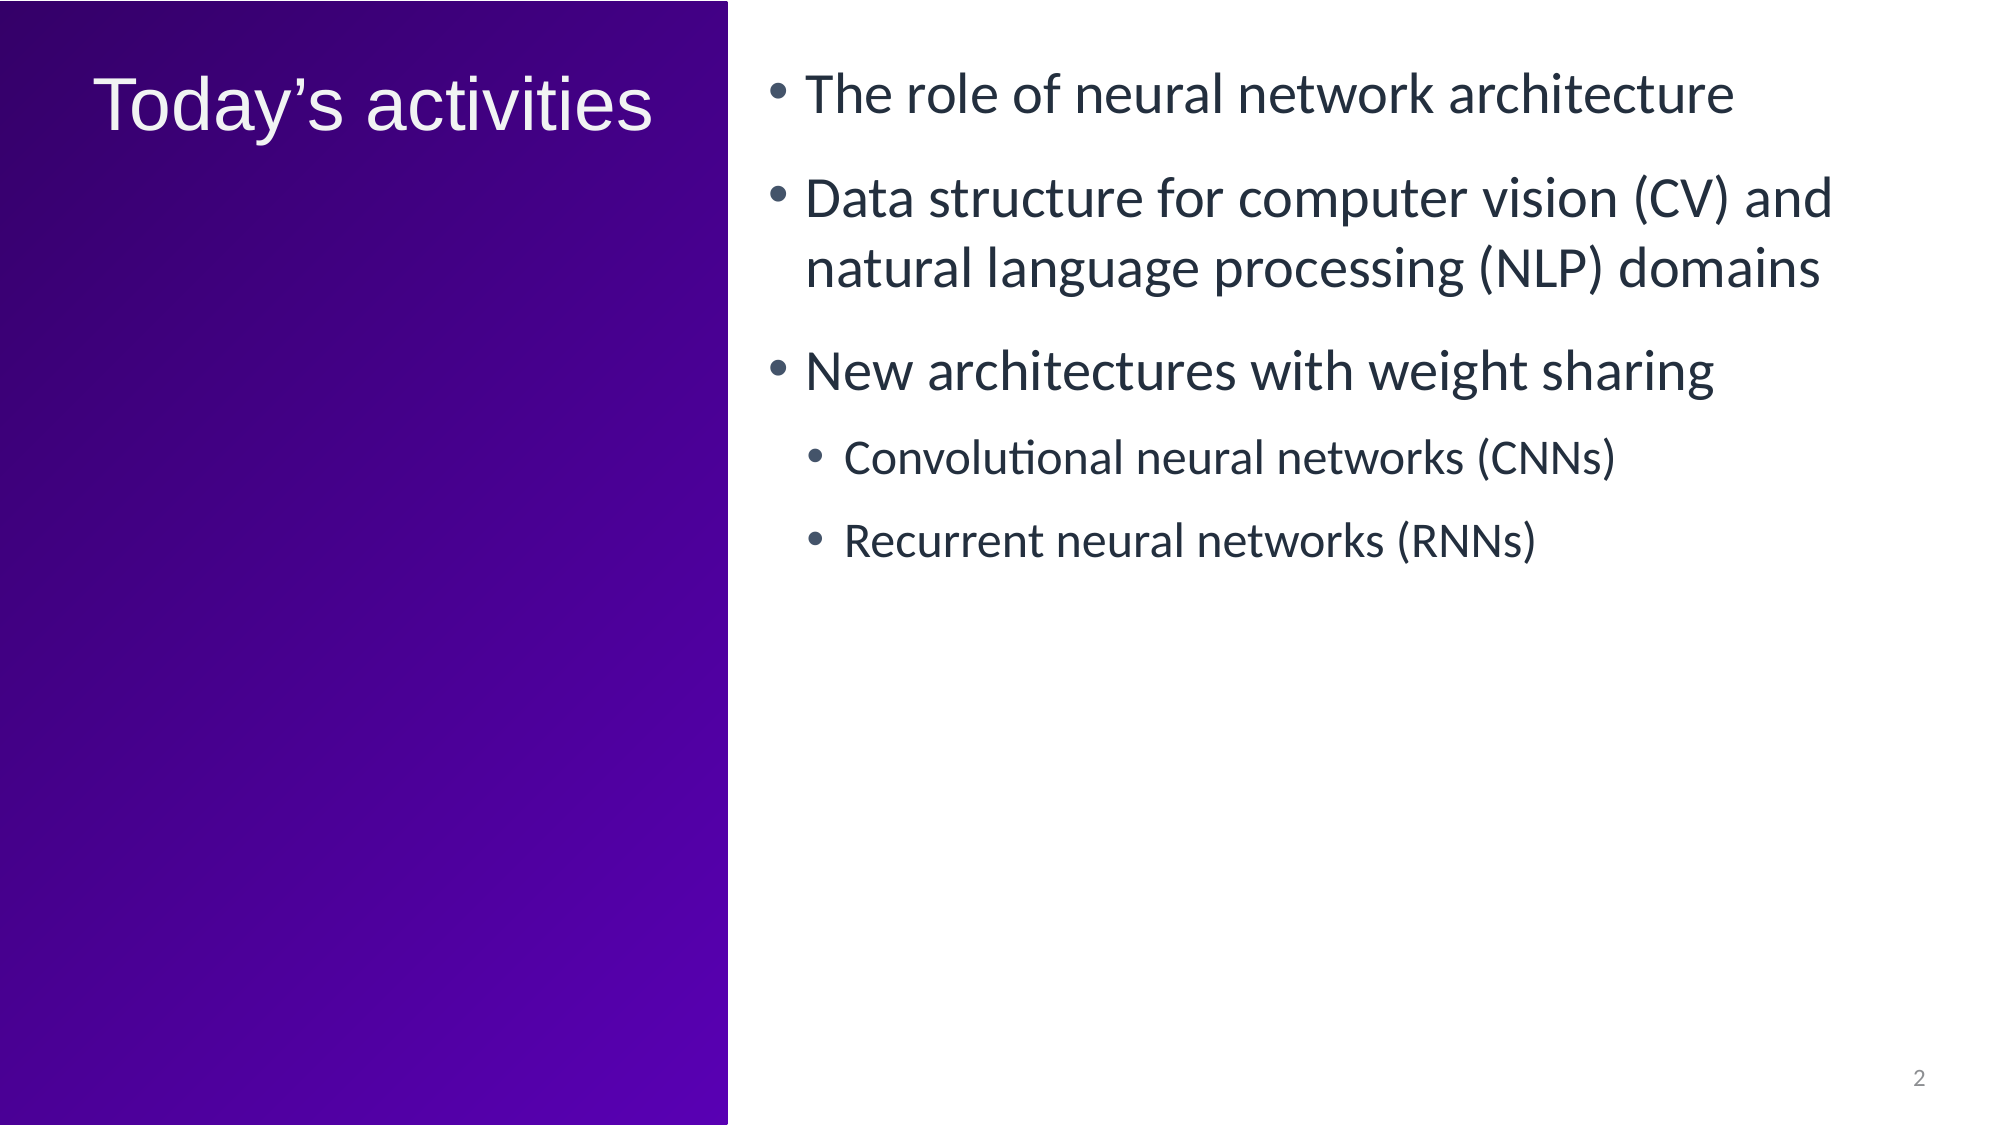

Today’s activities
The role of neural network architecture
Data structure for computer vision (CV) and natural language processing (NLP) domains
New architectures with weight sharing
Convolutional neural networks (CNNs)
Recurrent neural networks (RNNs)

2